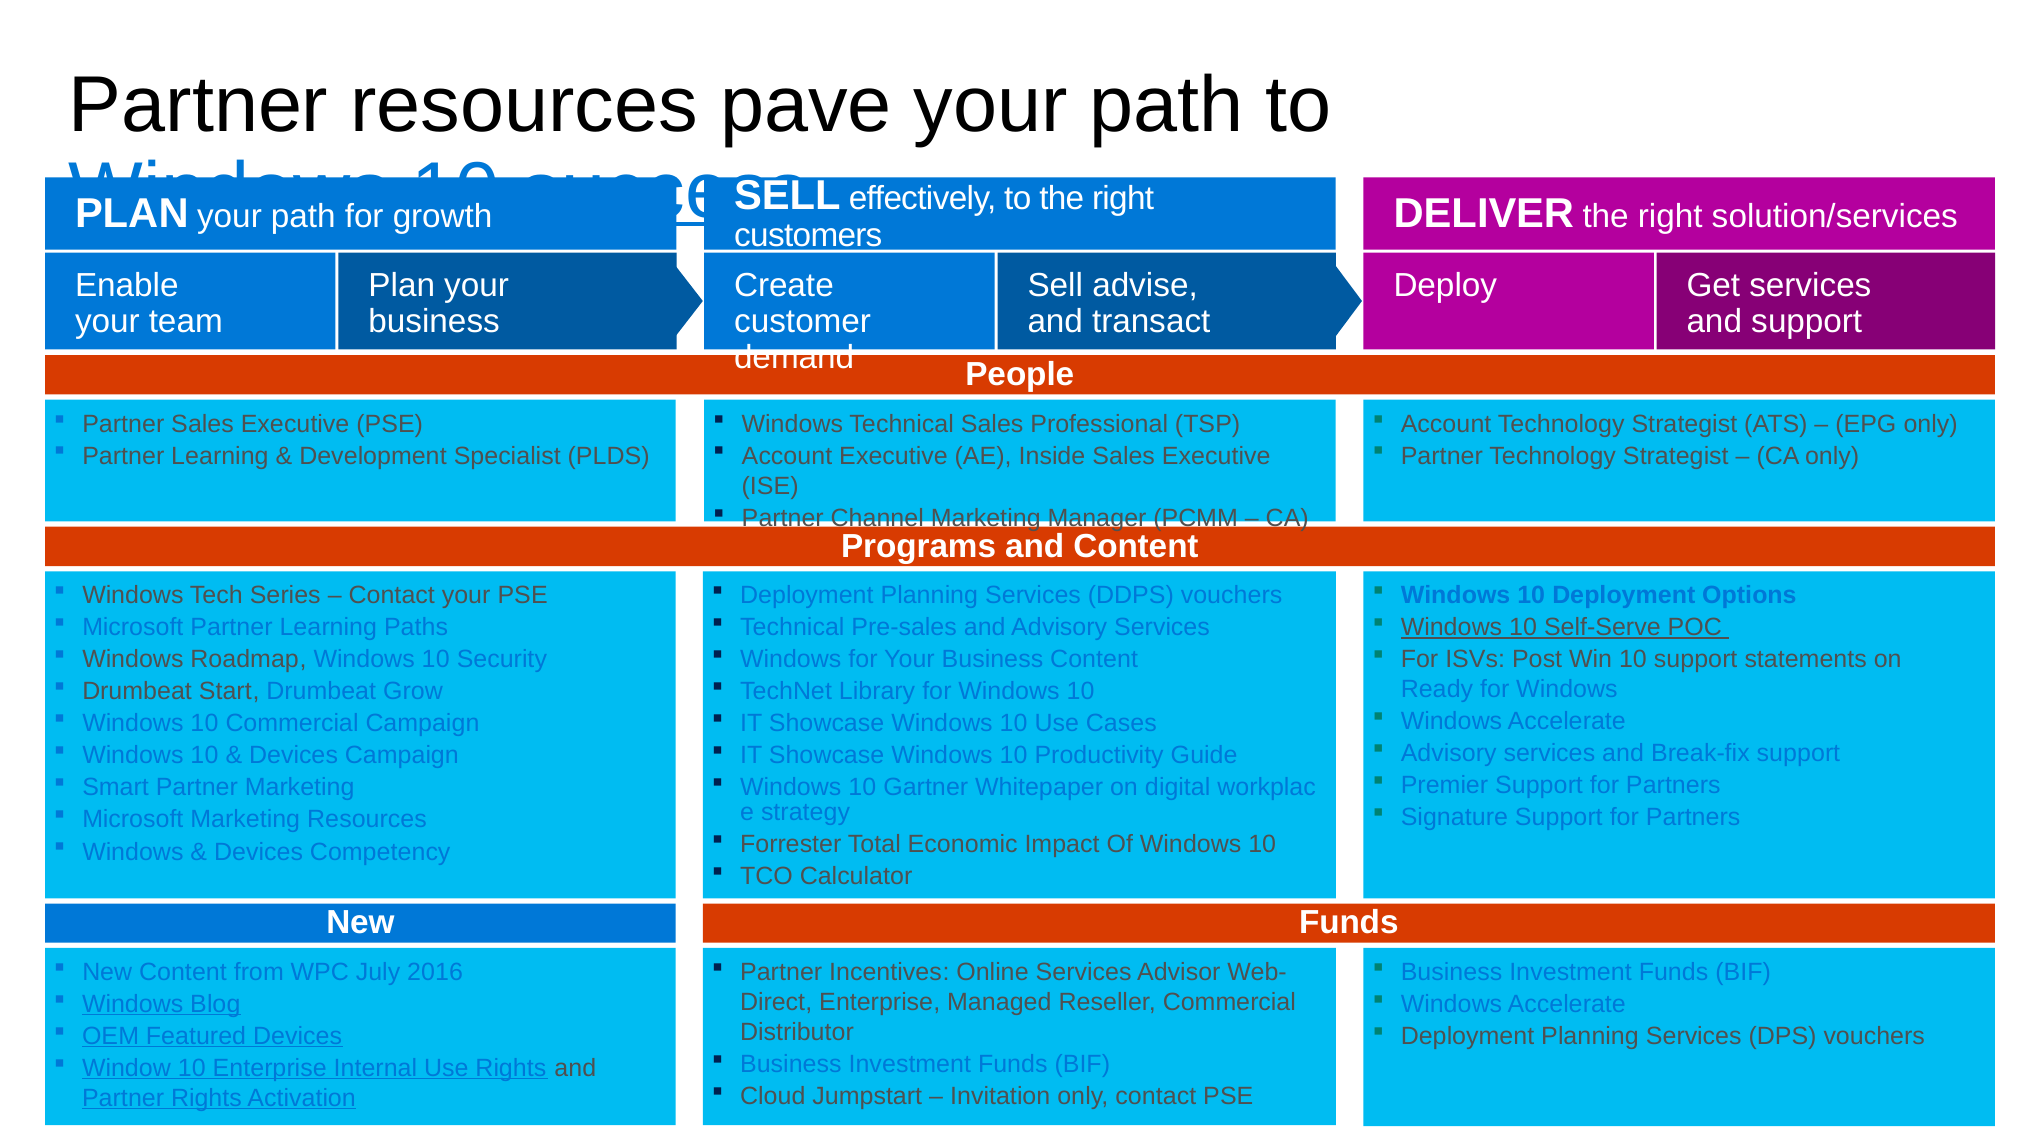

# Partner resources pave your path to Windows 10 success
PLAN your path for growth
Enable
your team
Plan your
business

Partner Sales Executive (PSE)
Partner Learning & Development Specialist (PLDS)
Windows Tech Series – Contact your PSE
Microsoft Partner Learning Paths
Windows Roadmap, Windows 10 Security
Drumbeat Start, Drumbeat Grow
Windows 10 Commercial Campaign
Windows 10 & Devices Campaign
Smart Partner Marketing
Microsoft Marketing Resources
Windows & Devices Competency
New Content from WPC July 2016
Windows Blog
OEM Featured Devices
Window 10 Enterprise Internal Use Rights and Partner Rights Activation
SELL effectively, to the right customers
Create customer demand
Sell advise,
and transact

Windows Technical Sales Professional (TSP)
Account Executive (AE), Inside Sales Executive (ISE)
Partner Channel Marketing Manager (PCMM – CA)
Deployment Planning Services (DDPS) vouchers
Technical Pre-sales and Advisory Services
Windows for Your Business Content
TechNet Library for Windows 10
IT Showcase Windows 10 Use Cases
IT Showcase Windows 10 Productivity Guide
Windows 10 Gartner Whitepaper on digital workplace strategy
Forrester Total Economic Impact Of Windows 10
TCO Calculator
Partner Incentives: Online Services Advisor Web-Direct, Enterprise, Managed Reseller, Commercial Distributor
Business Investment Funds (BIF)
Cloud Jumpstart – Invitation only, contact PSE
DELIVER the right solution/services
Deploy
Get services
and support
Account Technology Strategist (ATS) – (EPG only)
Partner Technology Strategist – (CA only)
Windows 10 Deployment Options
Windows 10 Self-Serve POC
For ISVs: Post Win 10 support statements on Ready for Windows
Windows Accelerate
Advisory services and Break-fix support
Premier Support for Partners
Signature Support for Partners
Business Investment Funds (BIF)
Windows Accelerate
Deployment Planning Services (DPS) vouchers

People
Programs and Content
New
Funds